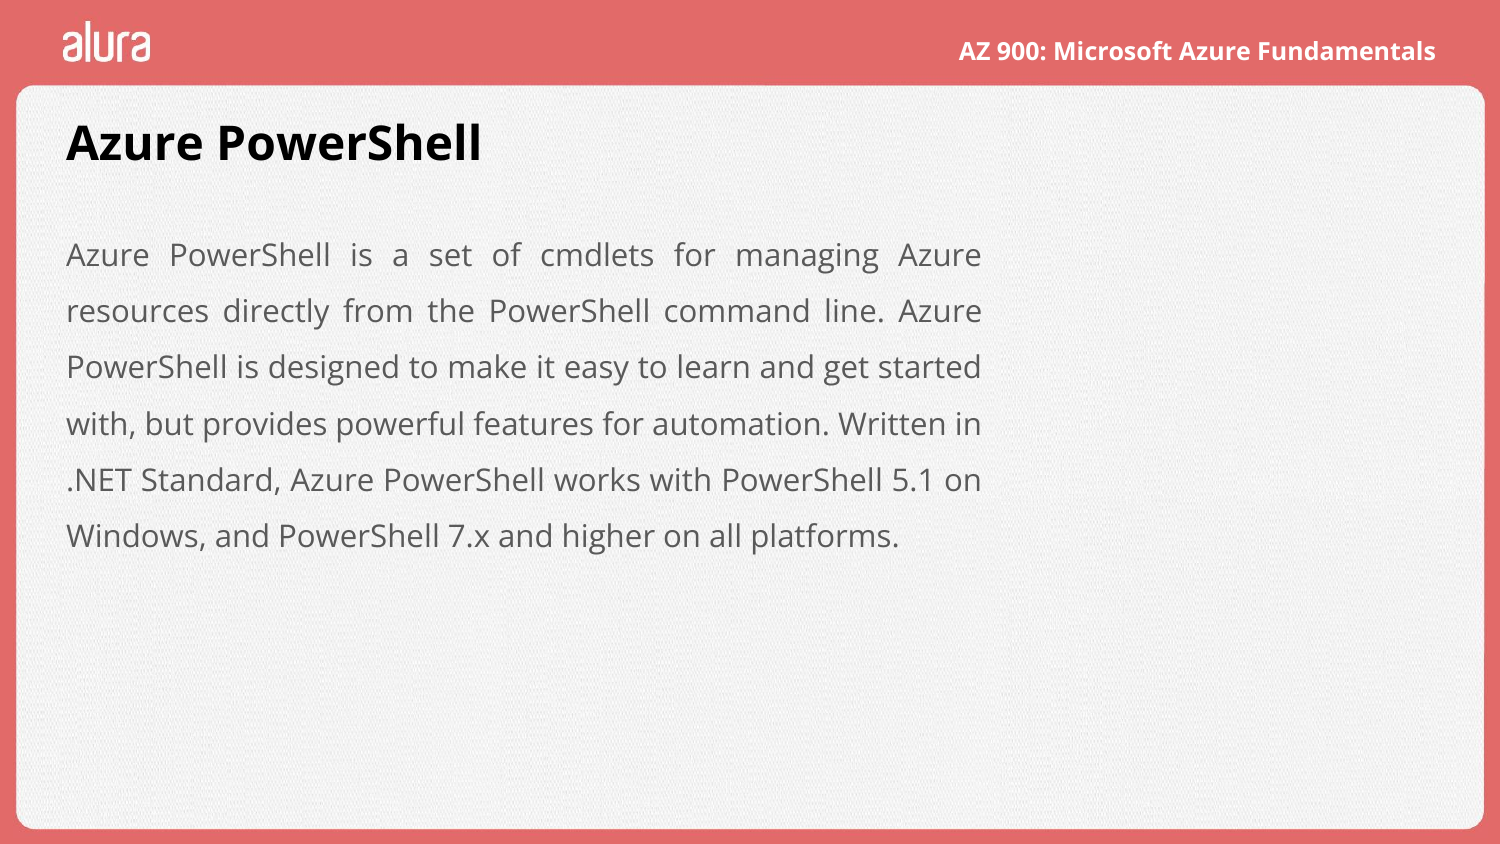

# Azure PowerShell

Azure PowerShell is a set of cmdlets for managing Azure resources directly from the PowerShell command line. Azure PowerShell is designed to make it easy to learn and get started with, but provides powerful features for automation. Written in .NET Standard, Azure PowerShell works with PowerShell 5.1 on Windows, and PowerShell 7.x and higher on all platforms.